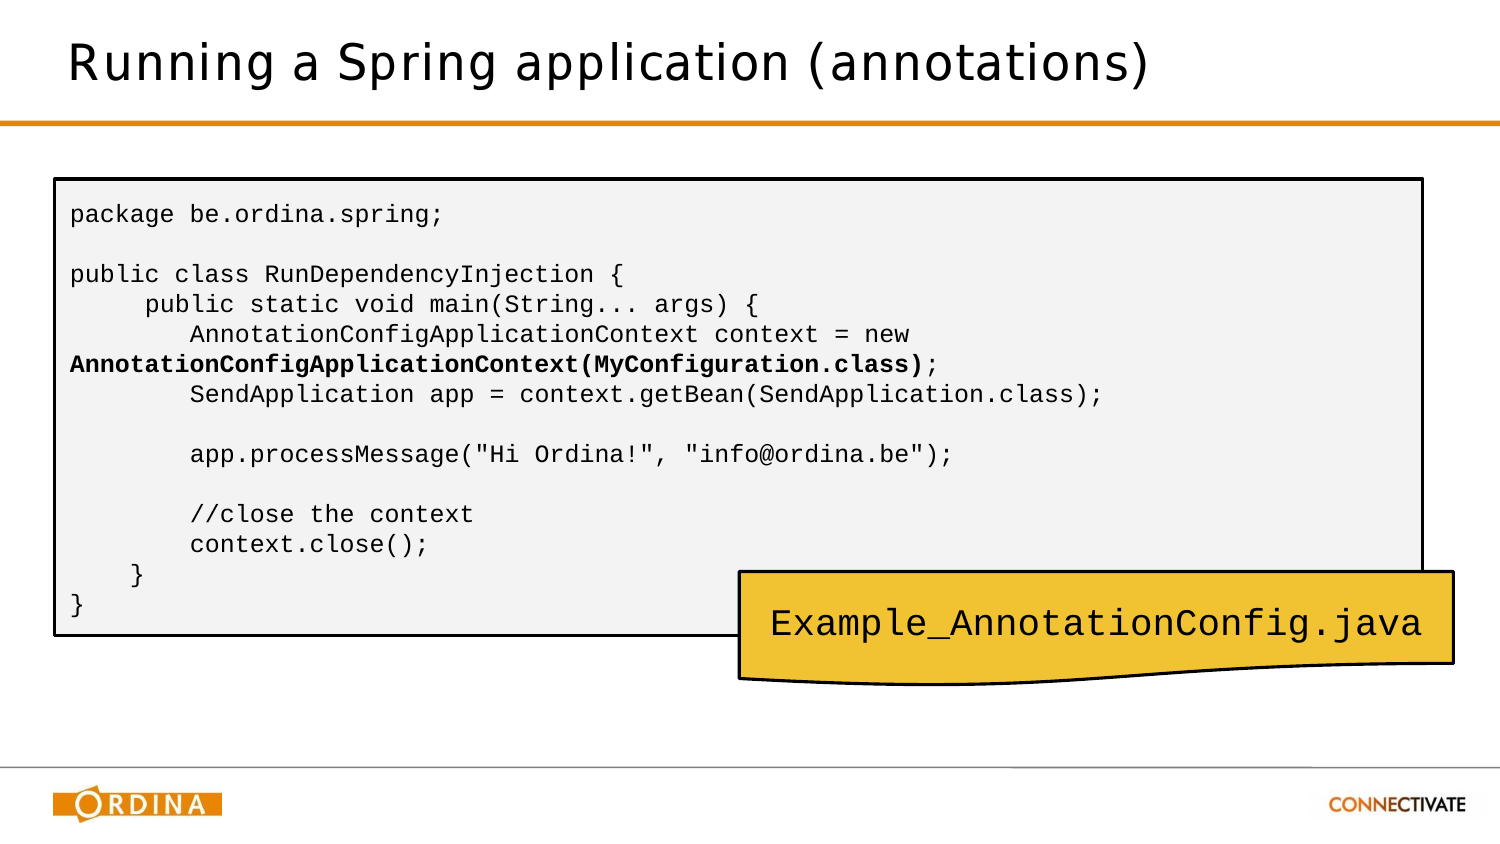

# Running a Spring application (annotations)
package be.ordina.spring;

public class RunDependencyInjection {
     public static void main(String... args) {
        AnnotationConfigApplicationContext context = new AnnotationConfigApplicationContext(MyConfiguration.class);
        SendApplication app = context.getBean(SendApplication.class);

        app.processMessage("Hi Ordina!", "info@ordina.be");

        //close the context
        context.close();
    }
}
Example_AnnotationConfig.java